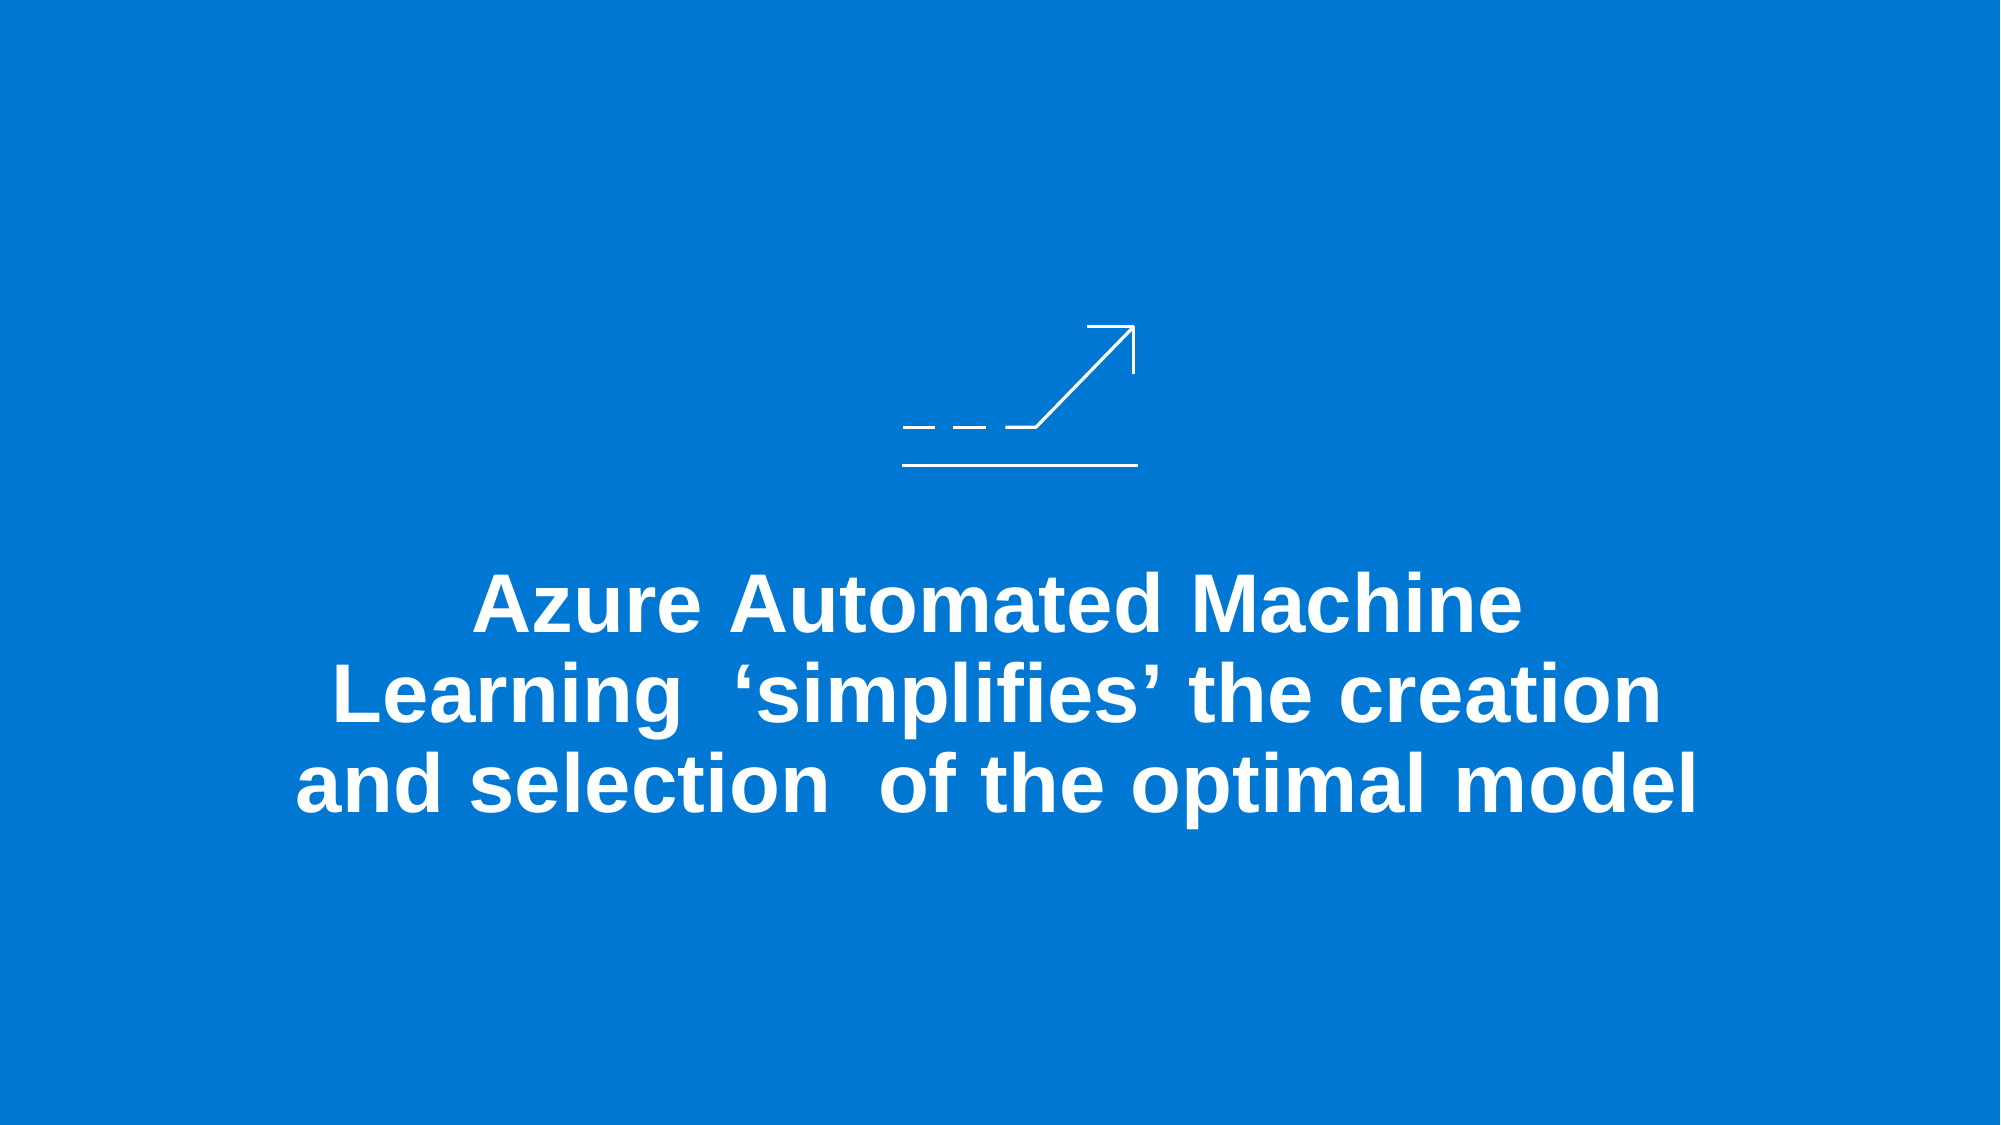

# Azure Automated Machine Learning  ‘simplifies’ the creation and selection  of the optimal model